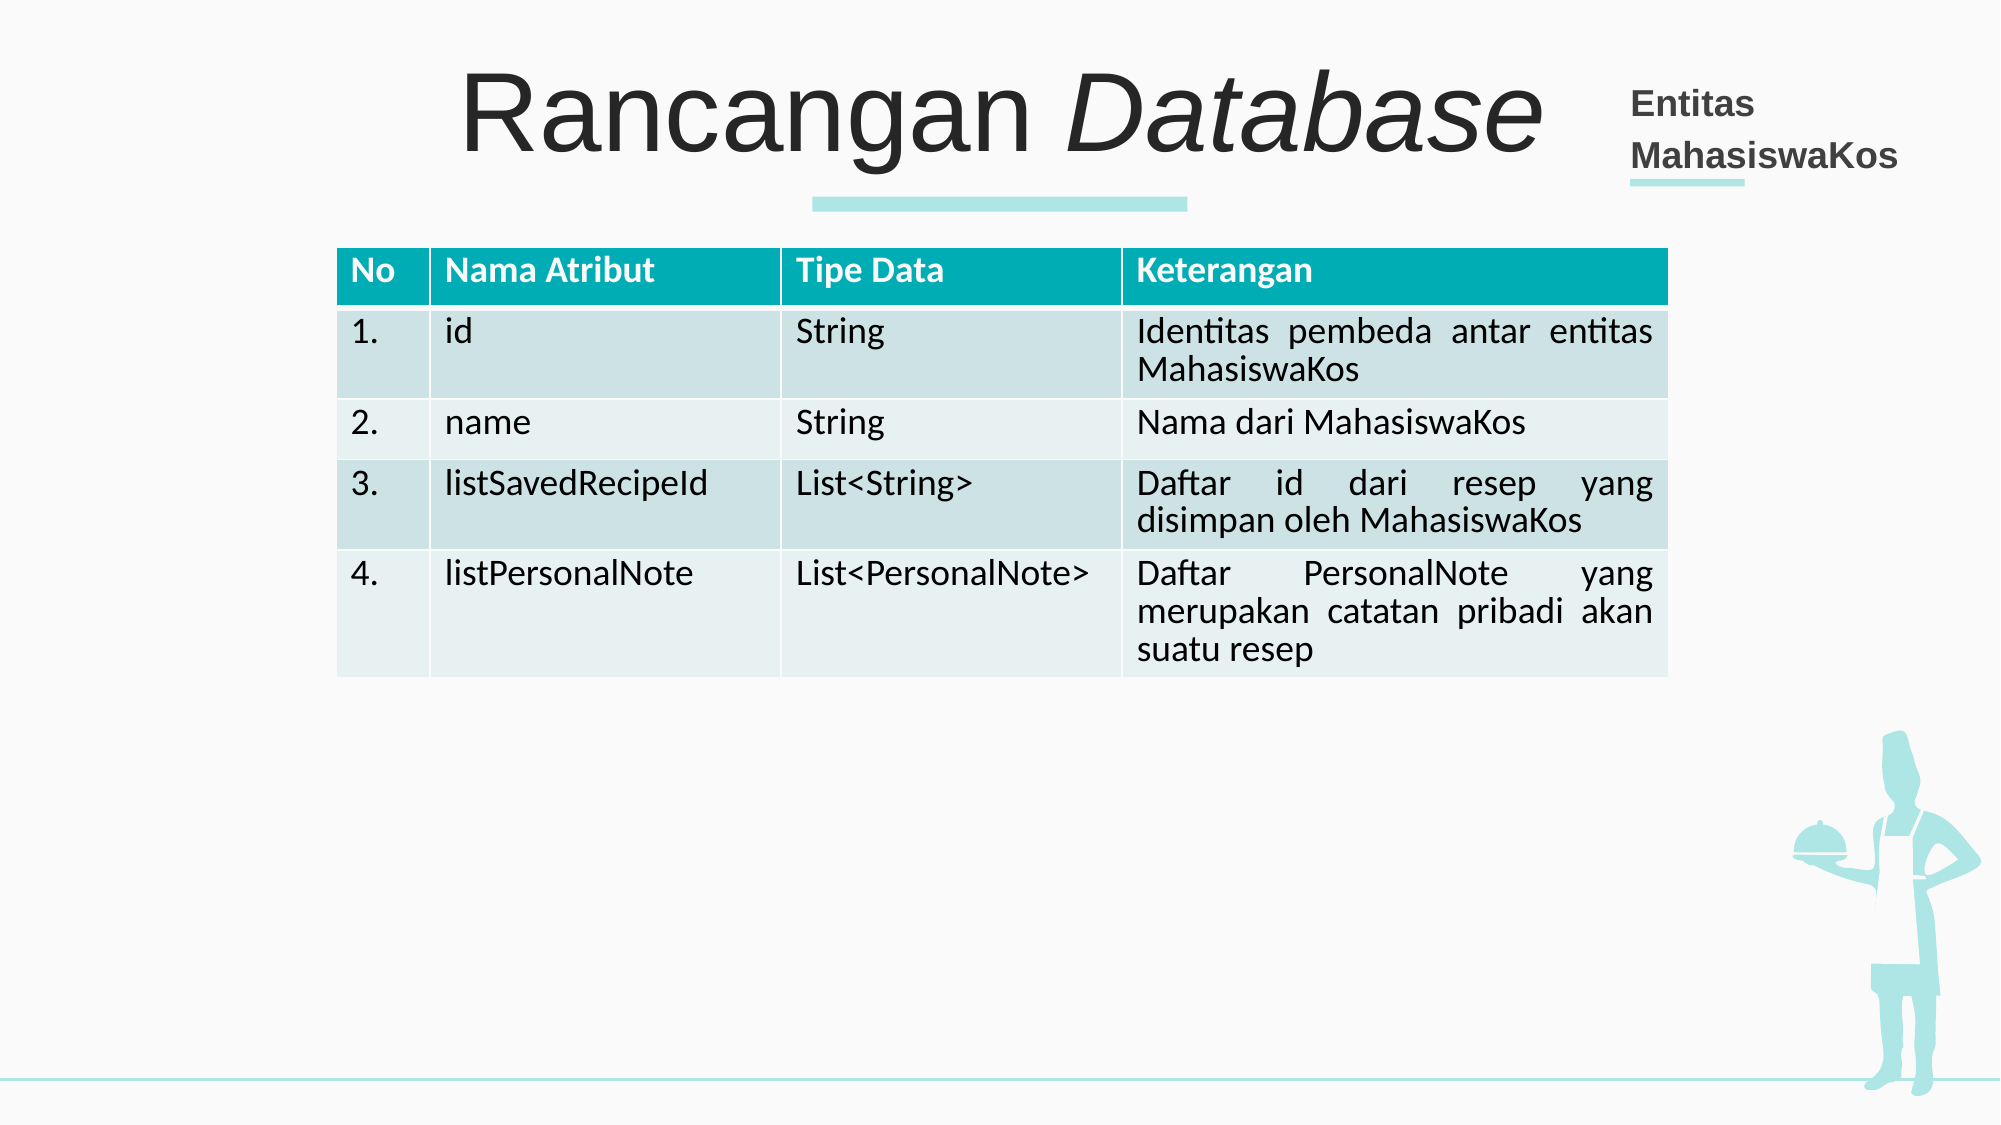

Rancangan Database
Entitas
MahasiswaKos

| No | Nama Atribut | Tipe Data | Keterangan |
| --- | --- | --- | --- |
| 1. | id | String | Identitas pembeda antar entitas MahasiswaKos |
| 2. | name | String | Nama dari MahasiswaKos |
| 3. | listSavedRecipeId | List<String> | Daftar id dari resep yang disimpan oleh MahasiswaKos |
| 4. | listPersonalNote | List<PersonalNote> | Daftar PersonalNote yang merupakan catatan pribadi akan suatu resep |